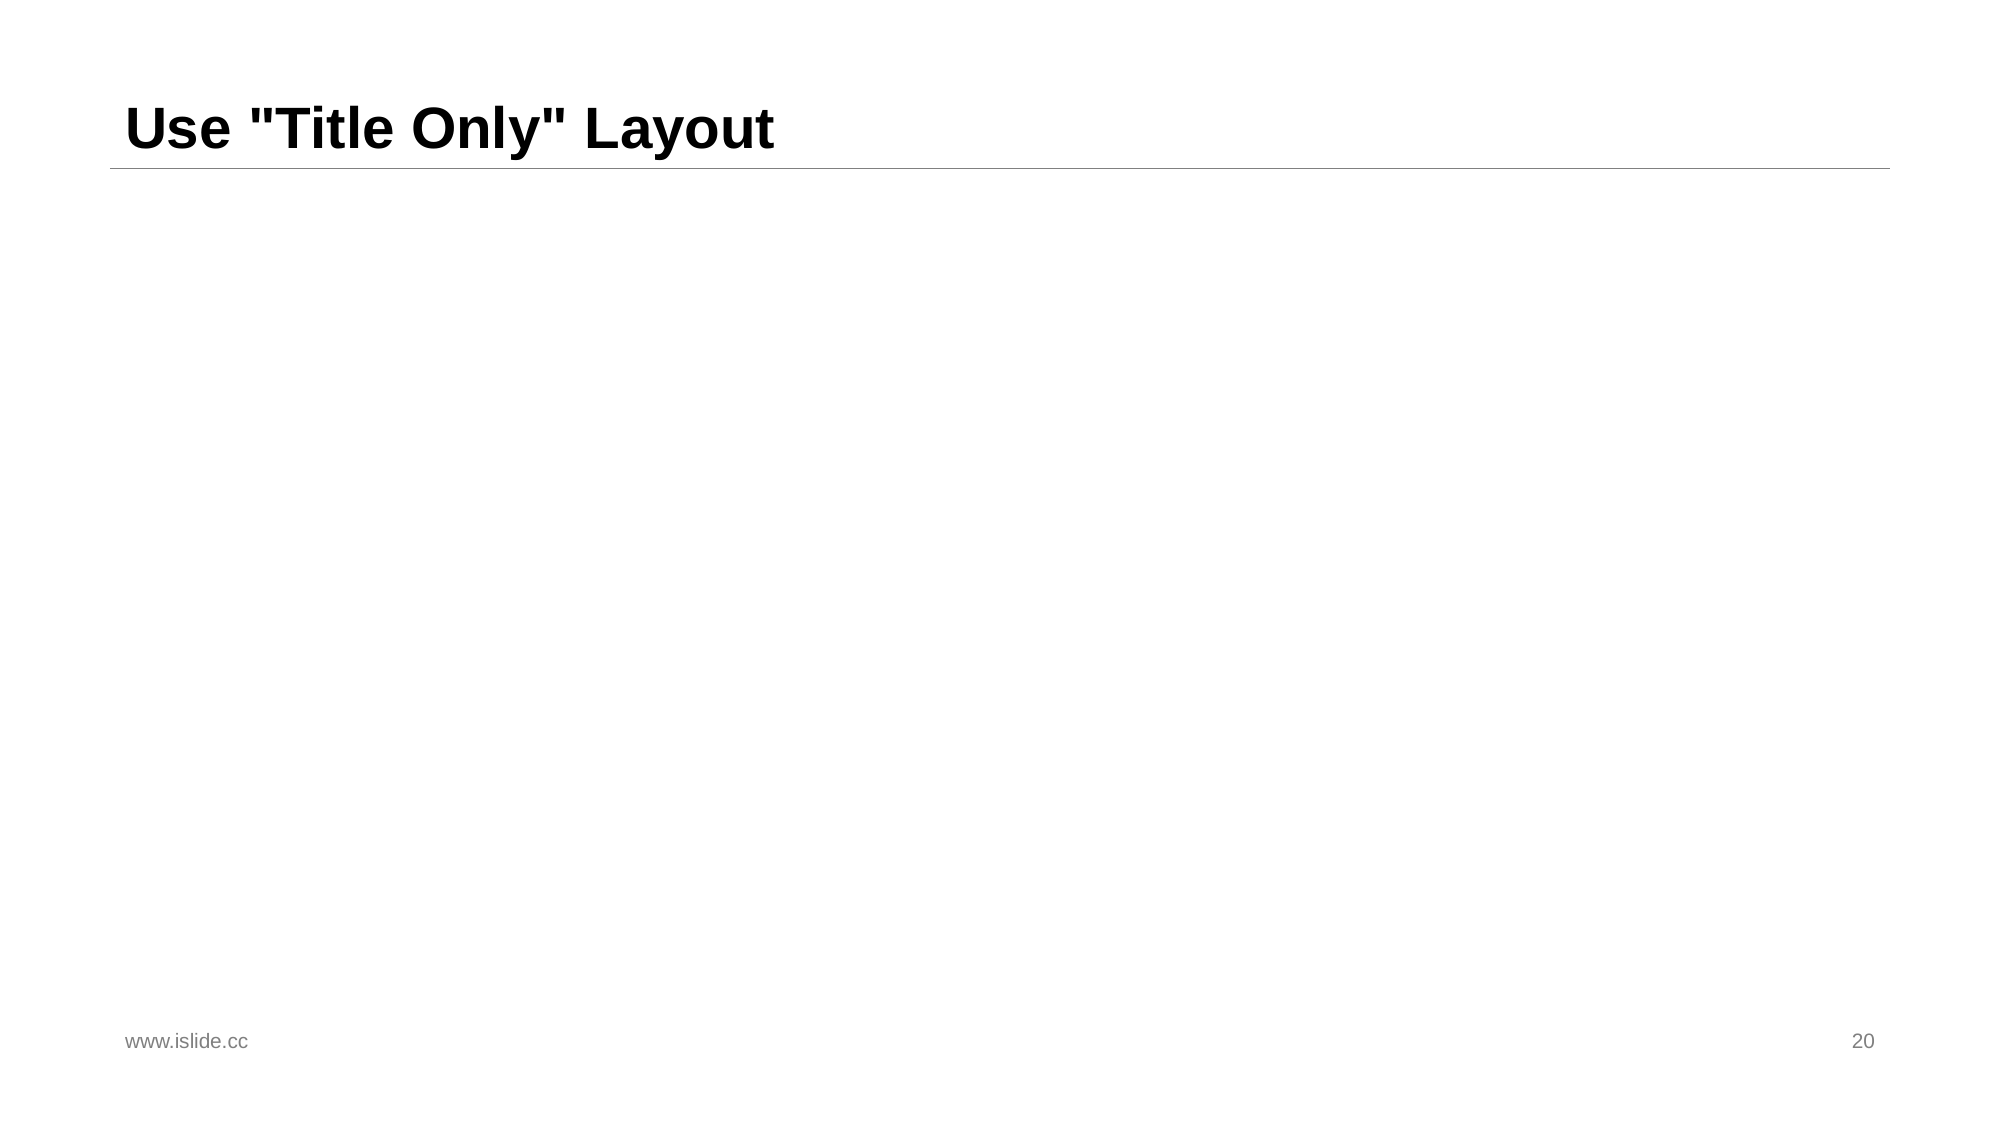

# Use "Tit le Only" Layout
www. islide.cc
20